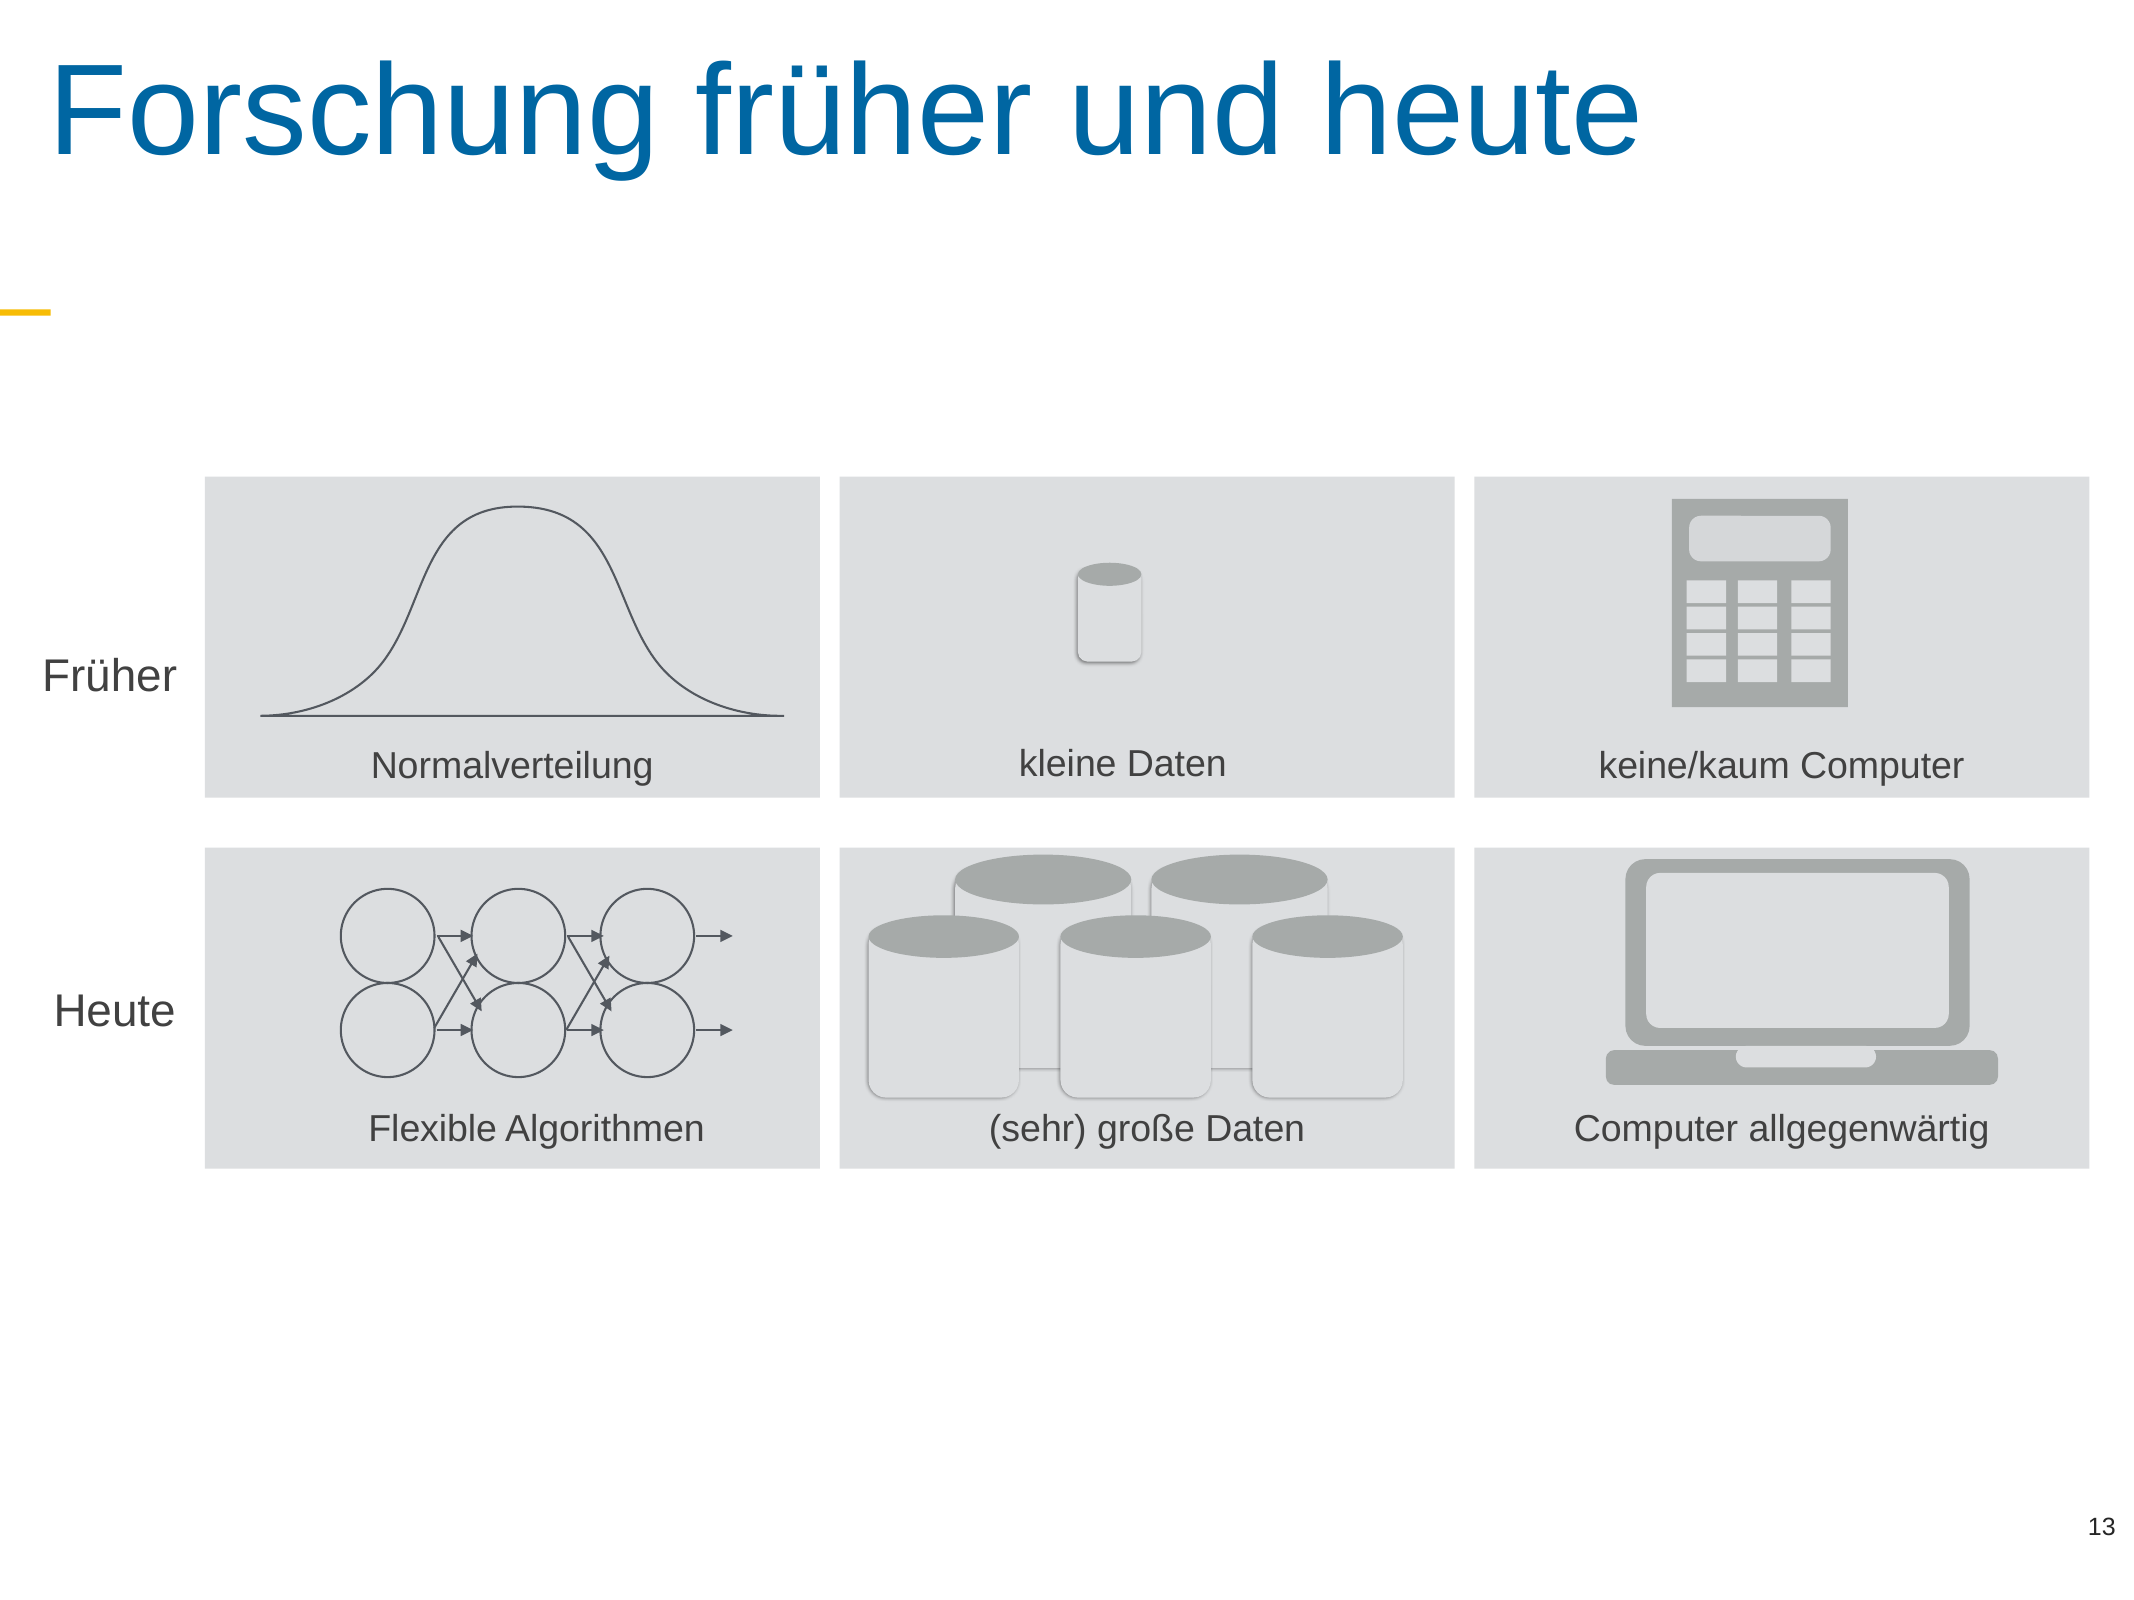

Forschung früher und heute

Früher
kleine Daten
Normalverteilung
keine/kaum Computer

Heute
Flexible Algorithmen
(sehr) große Daten
Computer allgegenwärtig
13